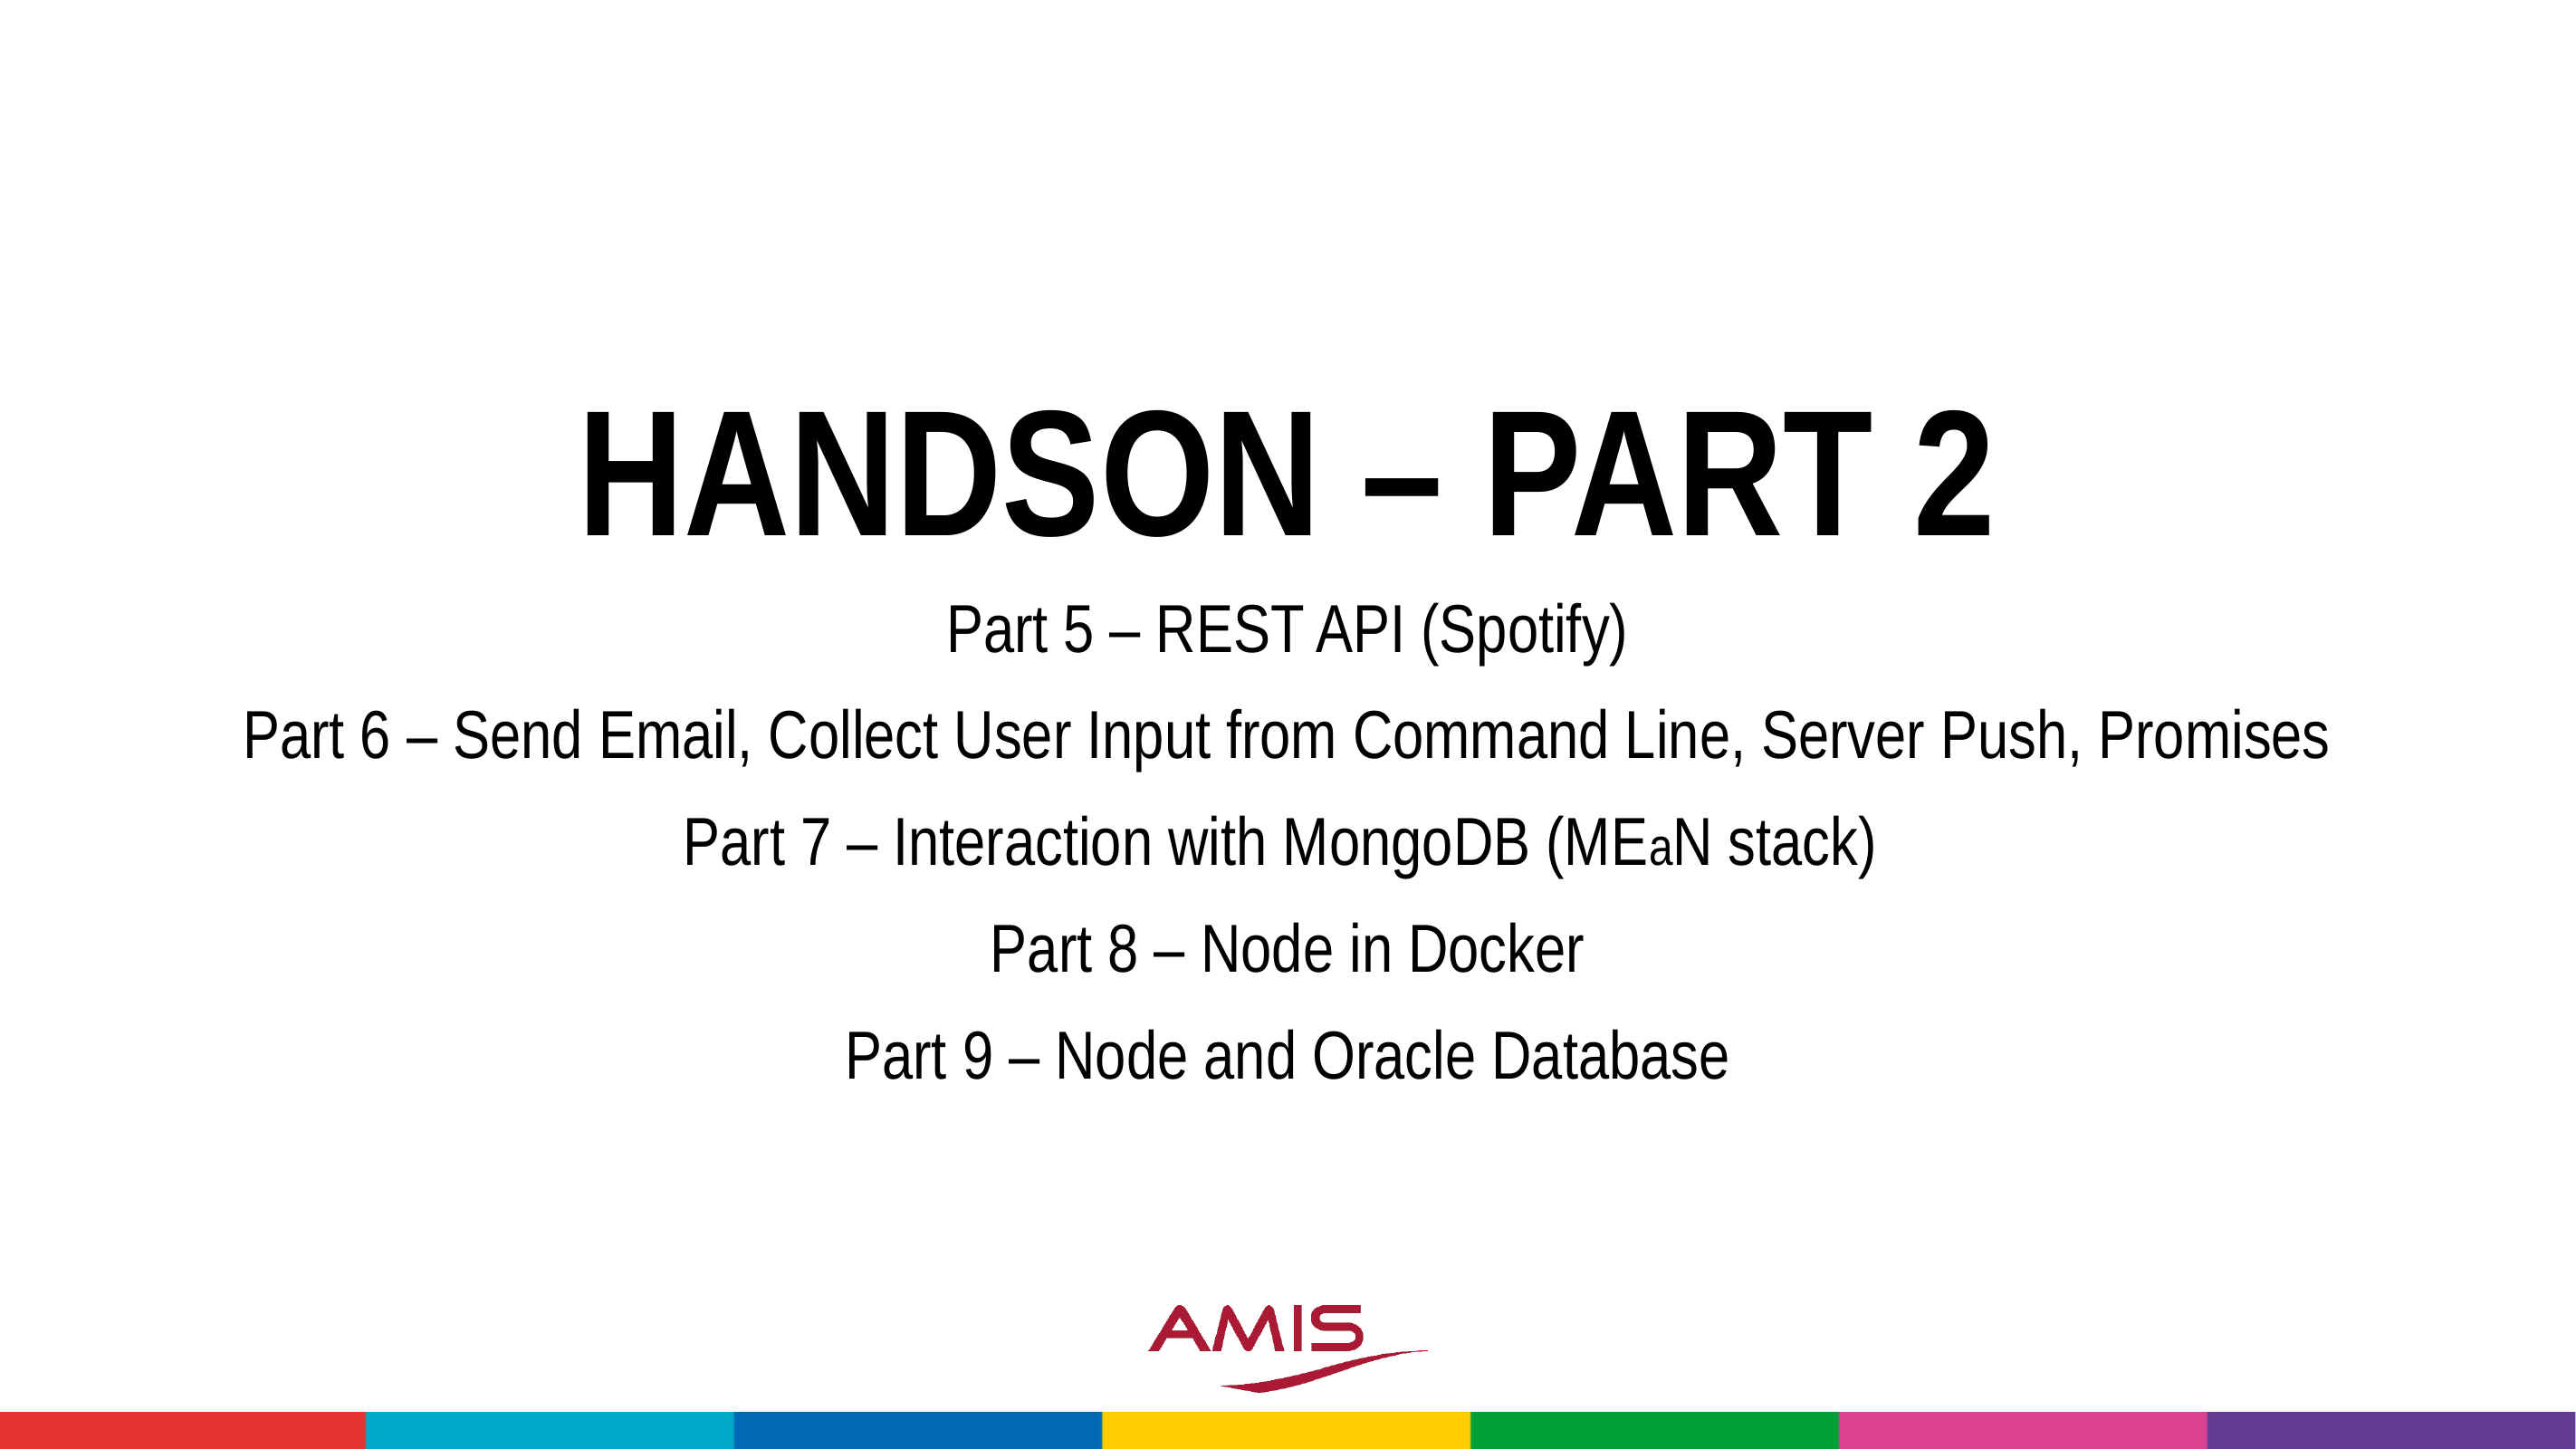

# Handson – Part 2
Part 5 – REST API (Spotify)
Part 6 – Send Email, Collect User Input from Command Line, Server Push, Promises
Part 7 – Interaction with MongoDB (MEaN stack)
Part 8 – Node in Docker
Part 9 – Node and Oracle Database